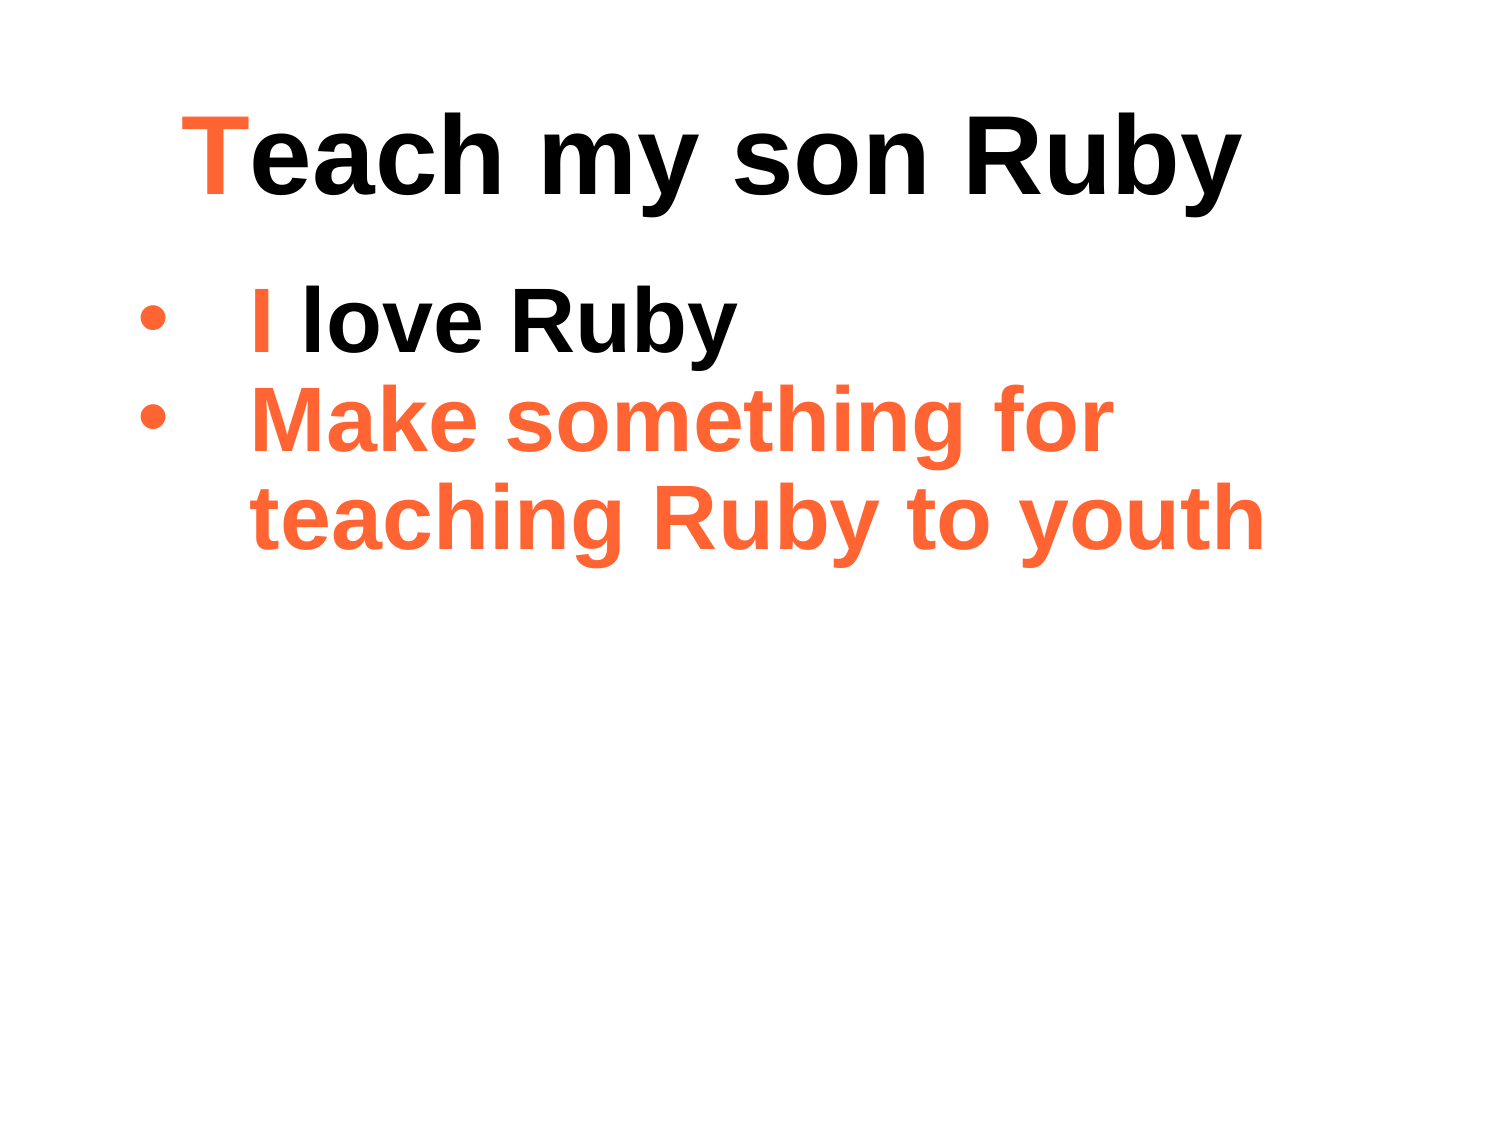

Teach my son Ruby

I love Ruby
Make something for teaching Ruby to youth